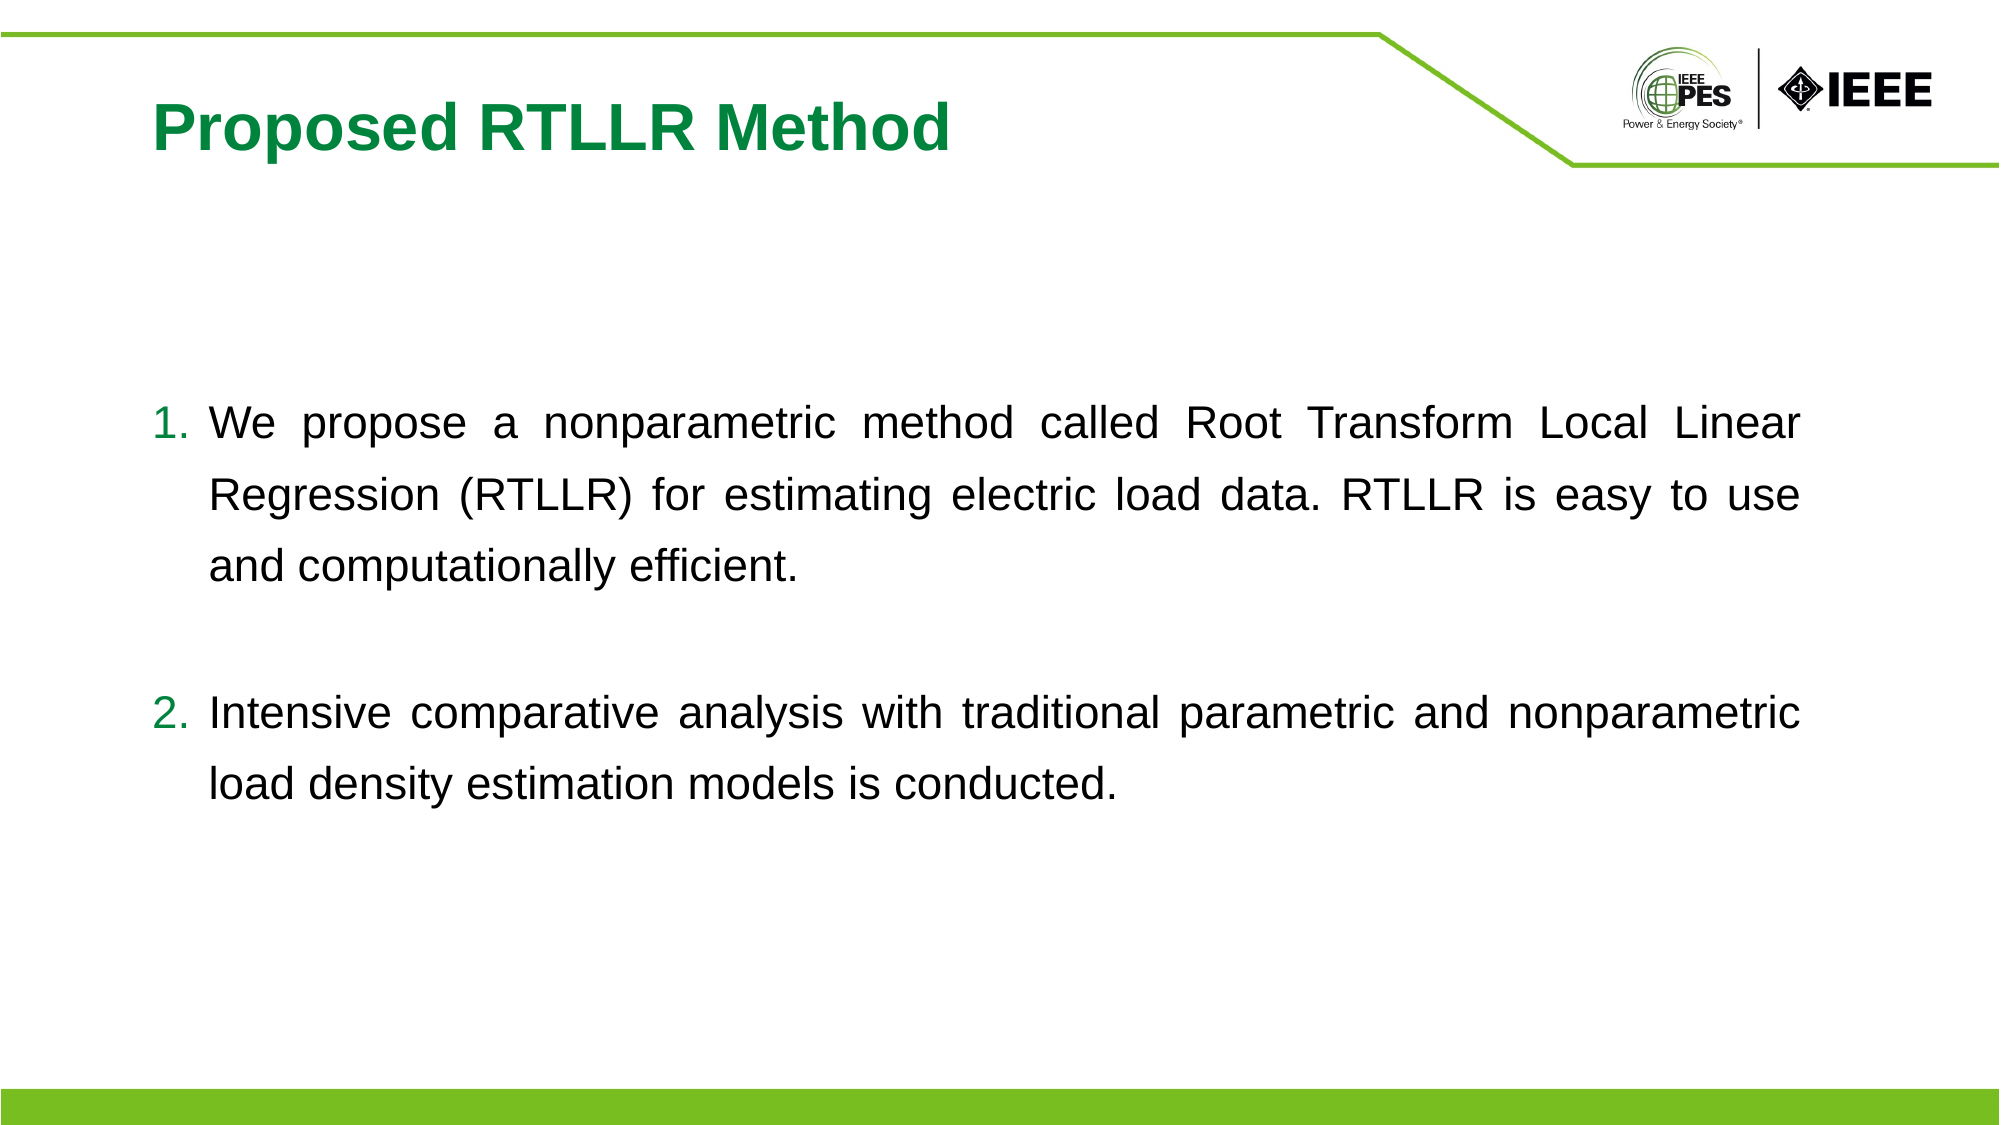

Proposed RTLLR Method
We propose a nonparametric method called Root Transform Local Linear Regression (RTLLR) for estimating electric load data. RTLLR is easy to use and computationally efficient.
Intensive comparative analysis with traditional parametric and nonparametric load density estimation models is conducted.